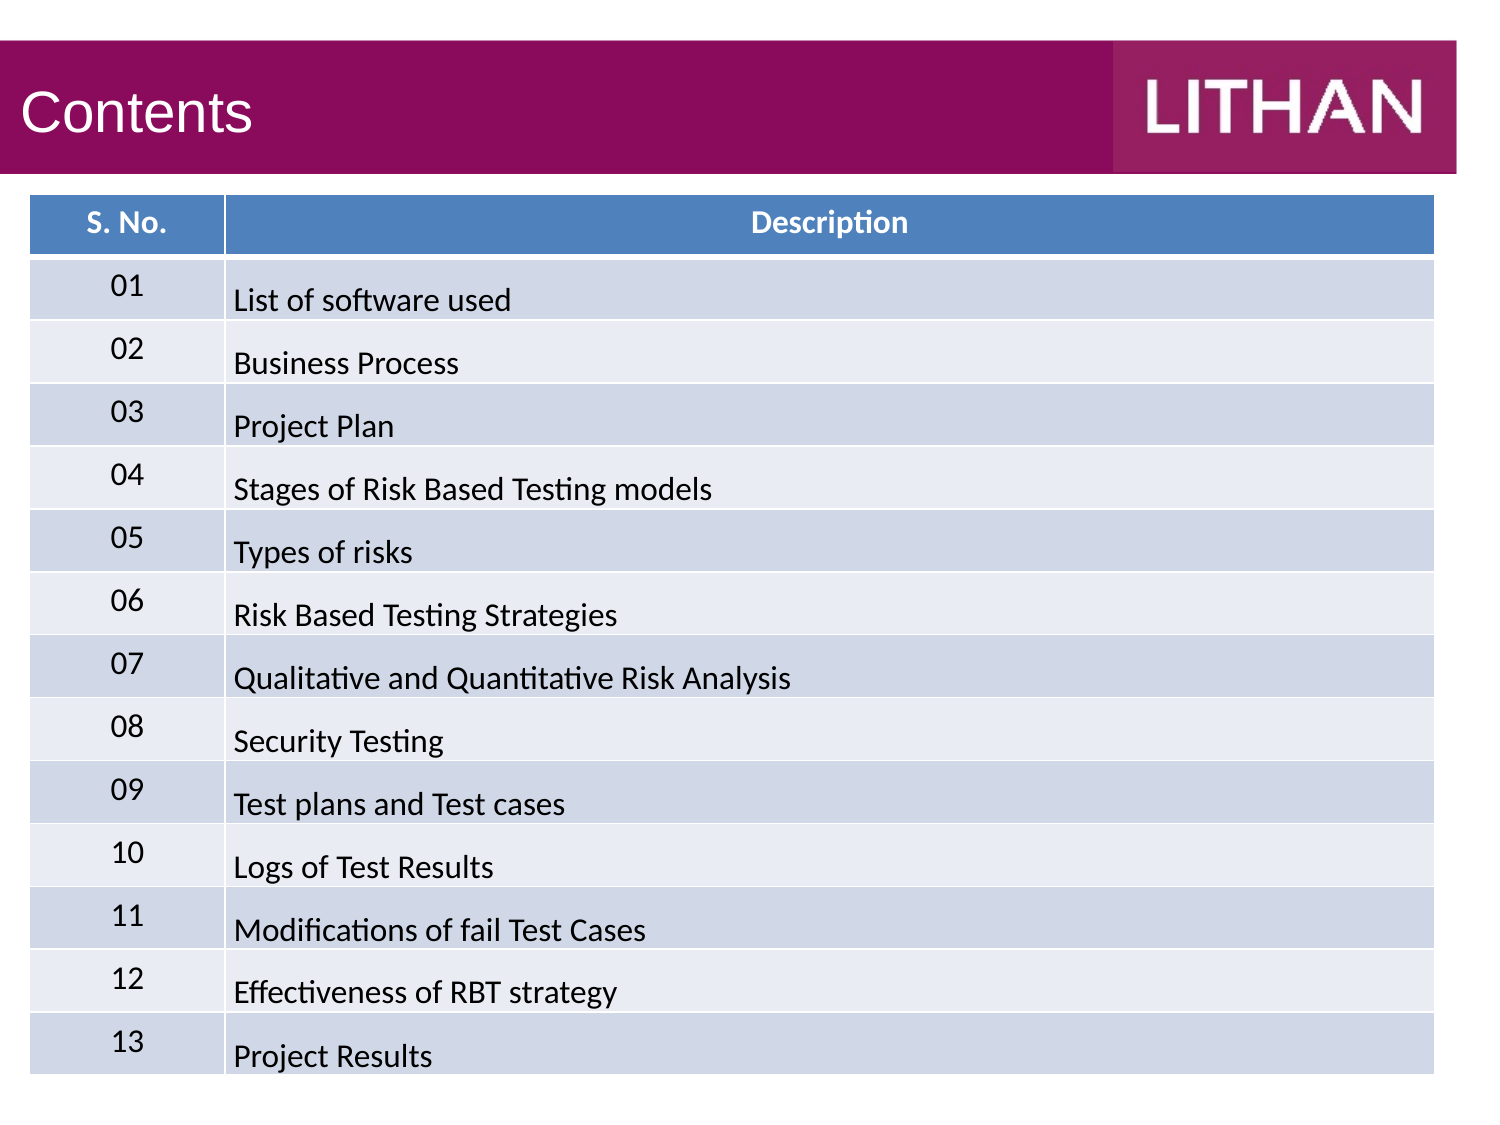

Contents
# Contents
| S. No. | Description |
| --- | --- |
| 01 | List of software used |
| 02 | Business Process |
| 03 | Project Plan |
| 04 | Stages of Risk Based Testing models |
| 05 | Types of risks |
| 06 | Risk Based Testing Strategies |
| 07 | Qualitative and Quantitative Risk Analysis |
| 08 | Security Testing |
| 09 | Test plans and Test cases |
| 10 | Logs of Test Results |
| 11 | Modifications of fail Test Cases |
| 12 | Effectiveness of RBT strategy |
| 13 | Project Results |